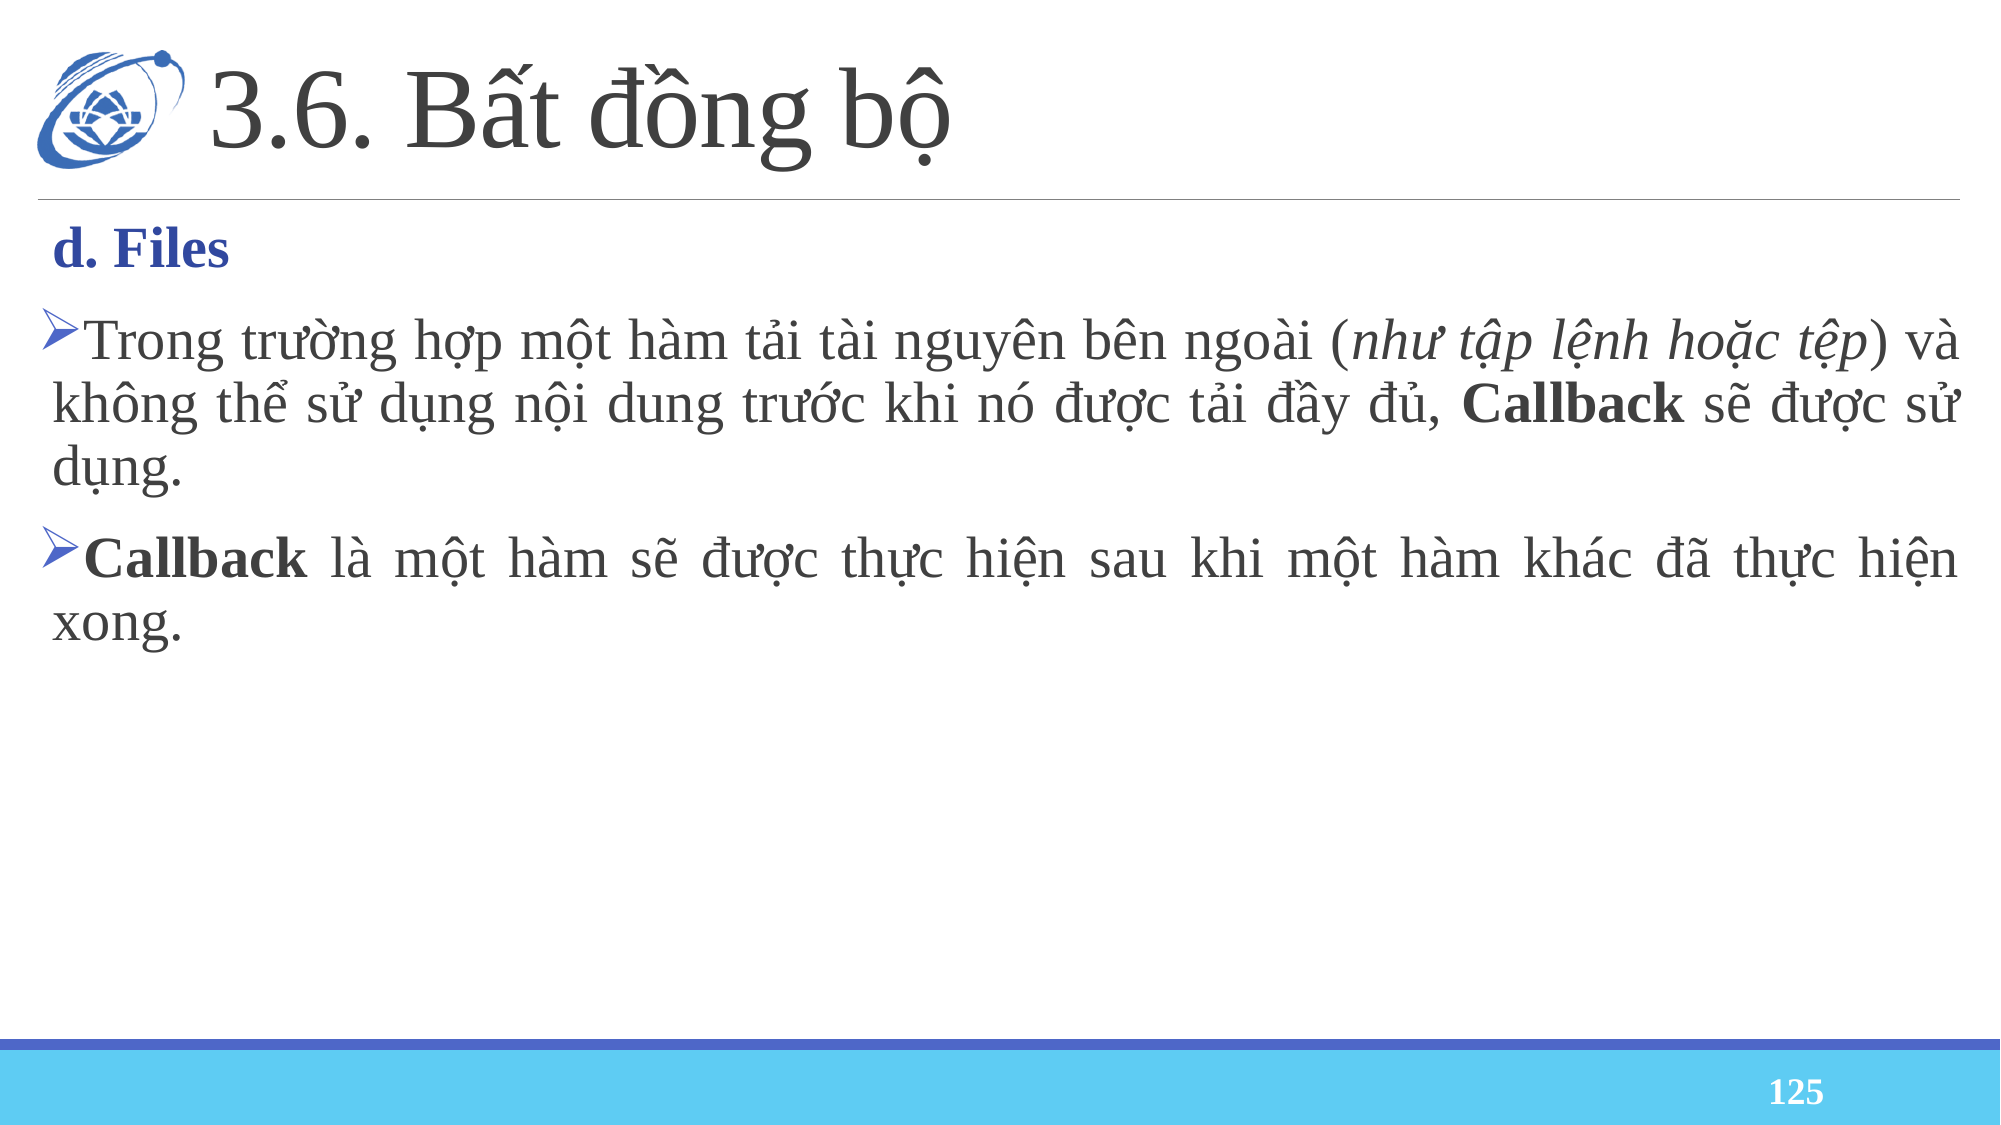

# 3.6. Bất đồng bộ
d. Files
Trong trường hợp một hàm tải tài nguyên bên ngoài (như tập lệnh hoặc tệp) và không thể sử dụng nội dung trước khi nó được tải đầy đủ, Callback sẽ được sử dụng.
Callback là một hàm sẽ được thực hiện sau khi một hàm khác đã thực hiện xong.
125